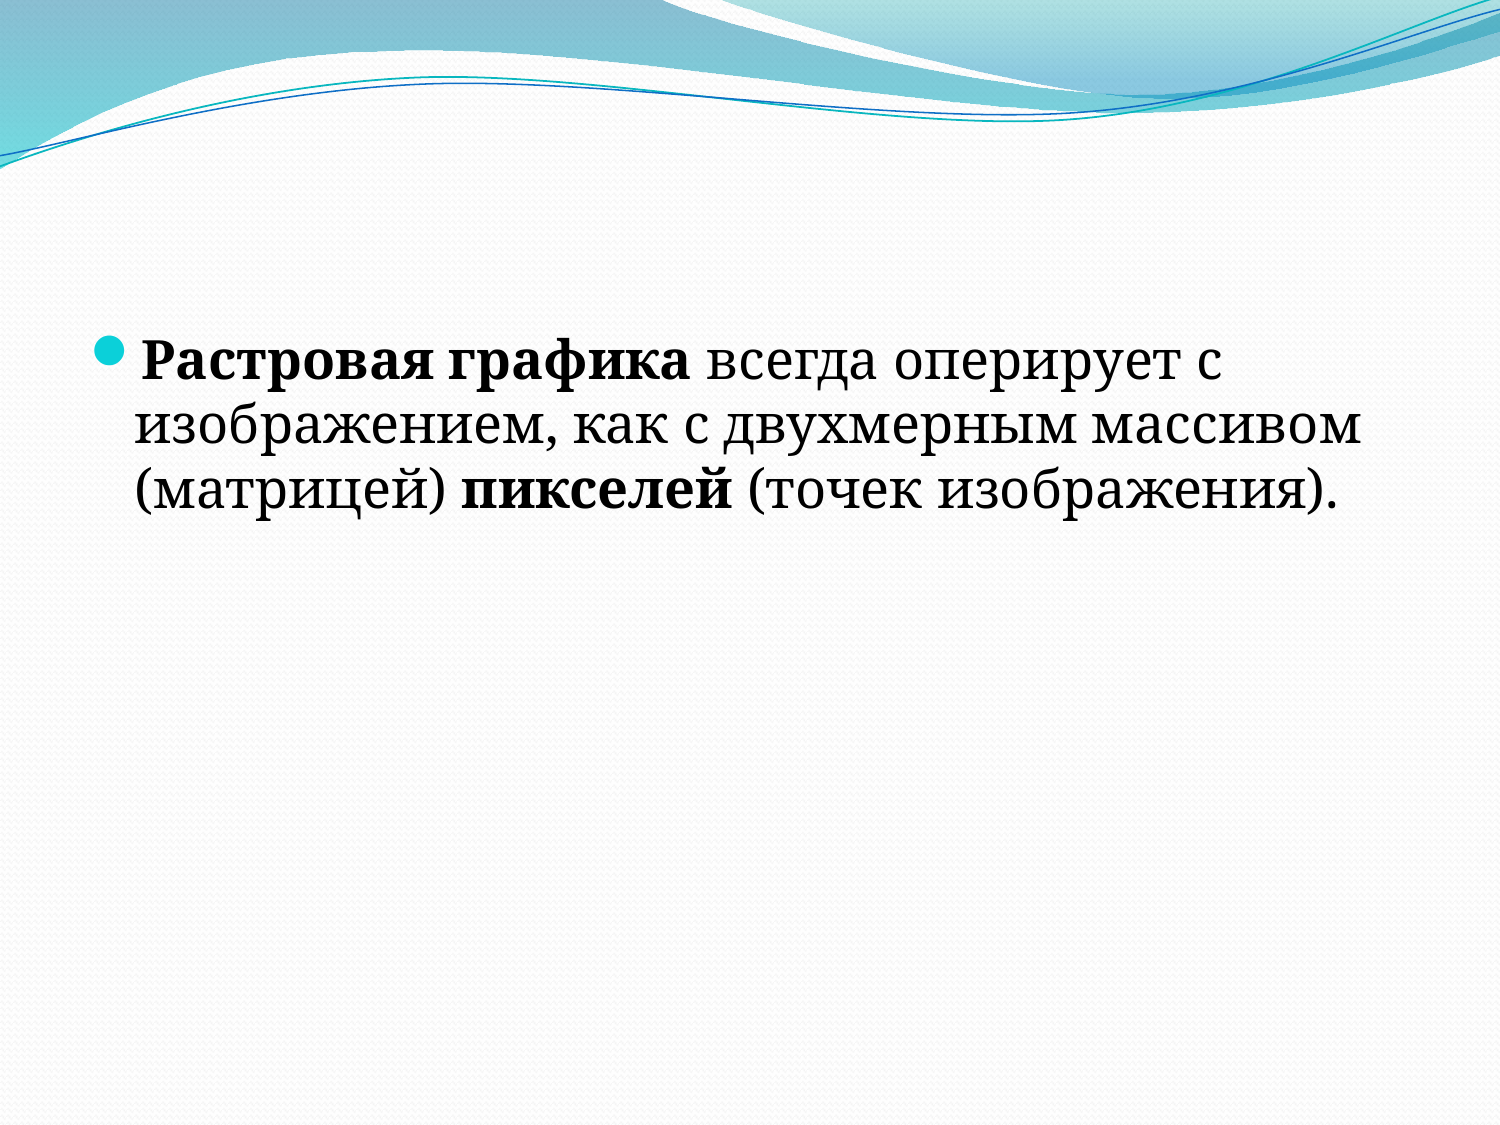

#
Растровая графика всегда оперирует с изображением, как с двухмерным массивом (матрицей) пикселей (точек изображения).